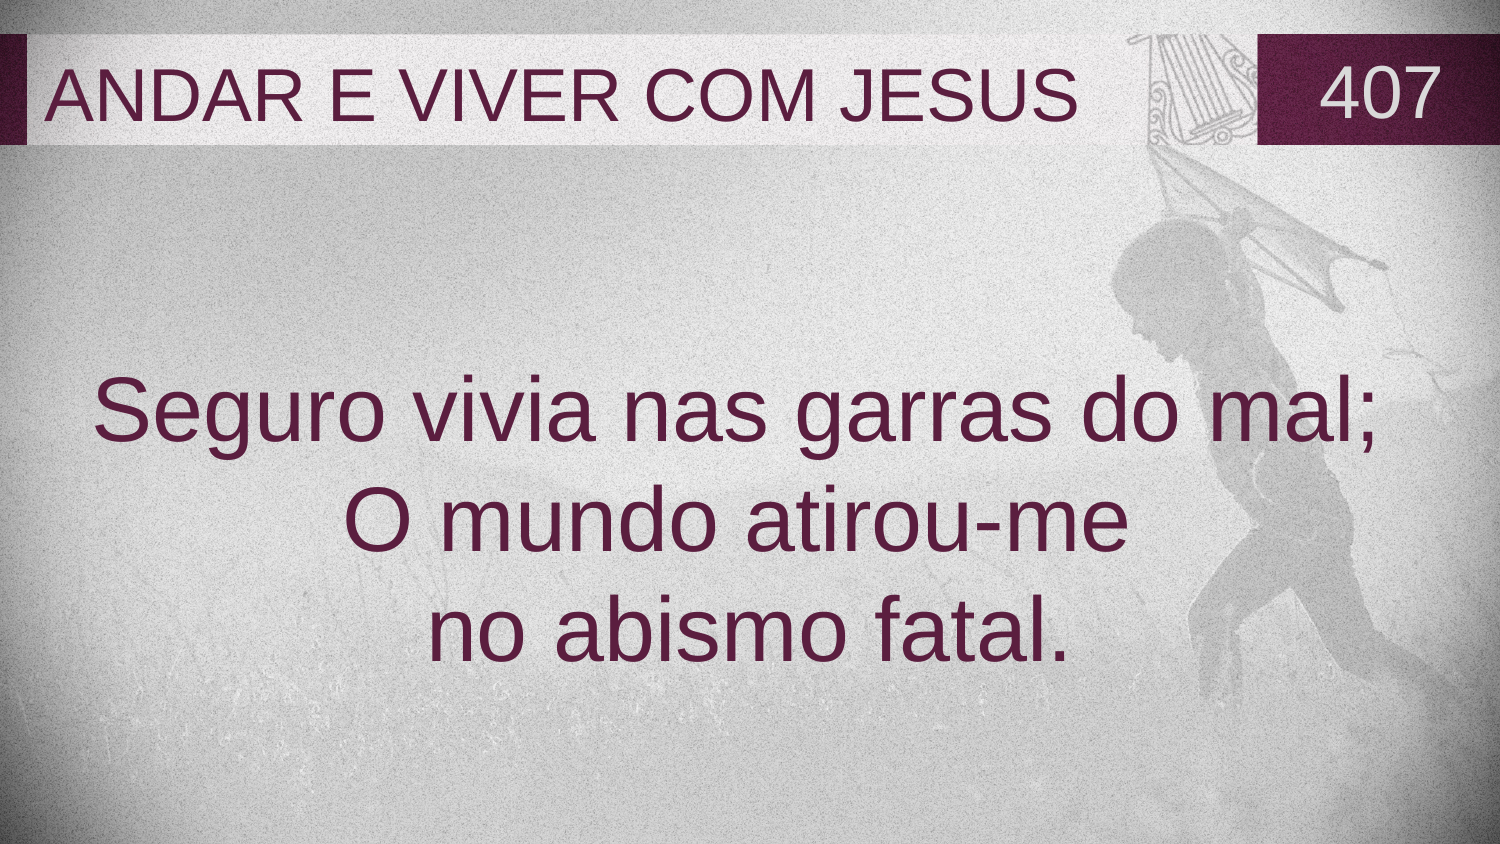

# ANDAR E VIVER COM JESUS
407
Seguro vivia nas garras do mal;
O mundo atirou-me
no abismo fatal.